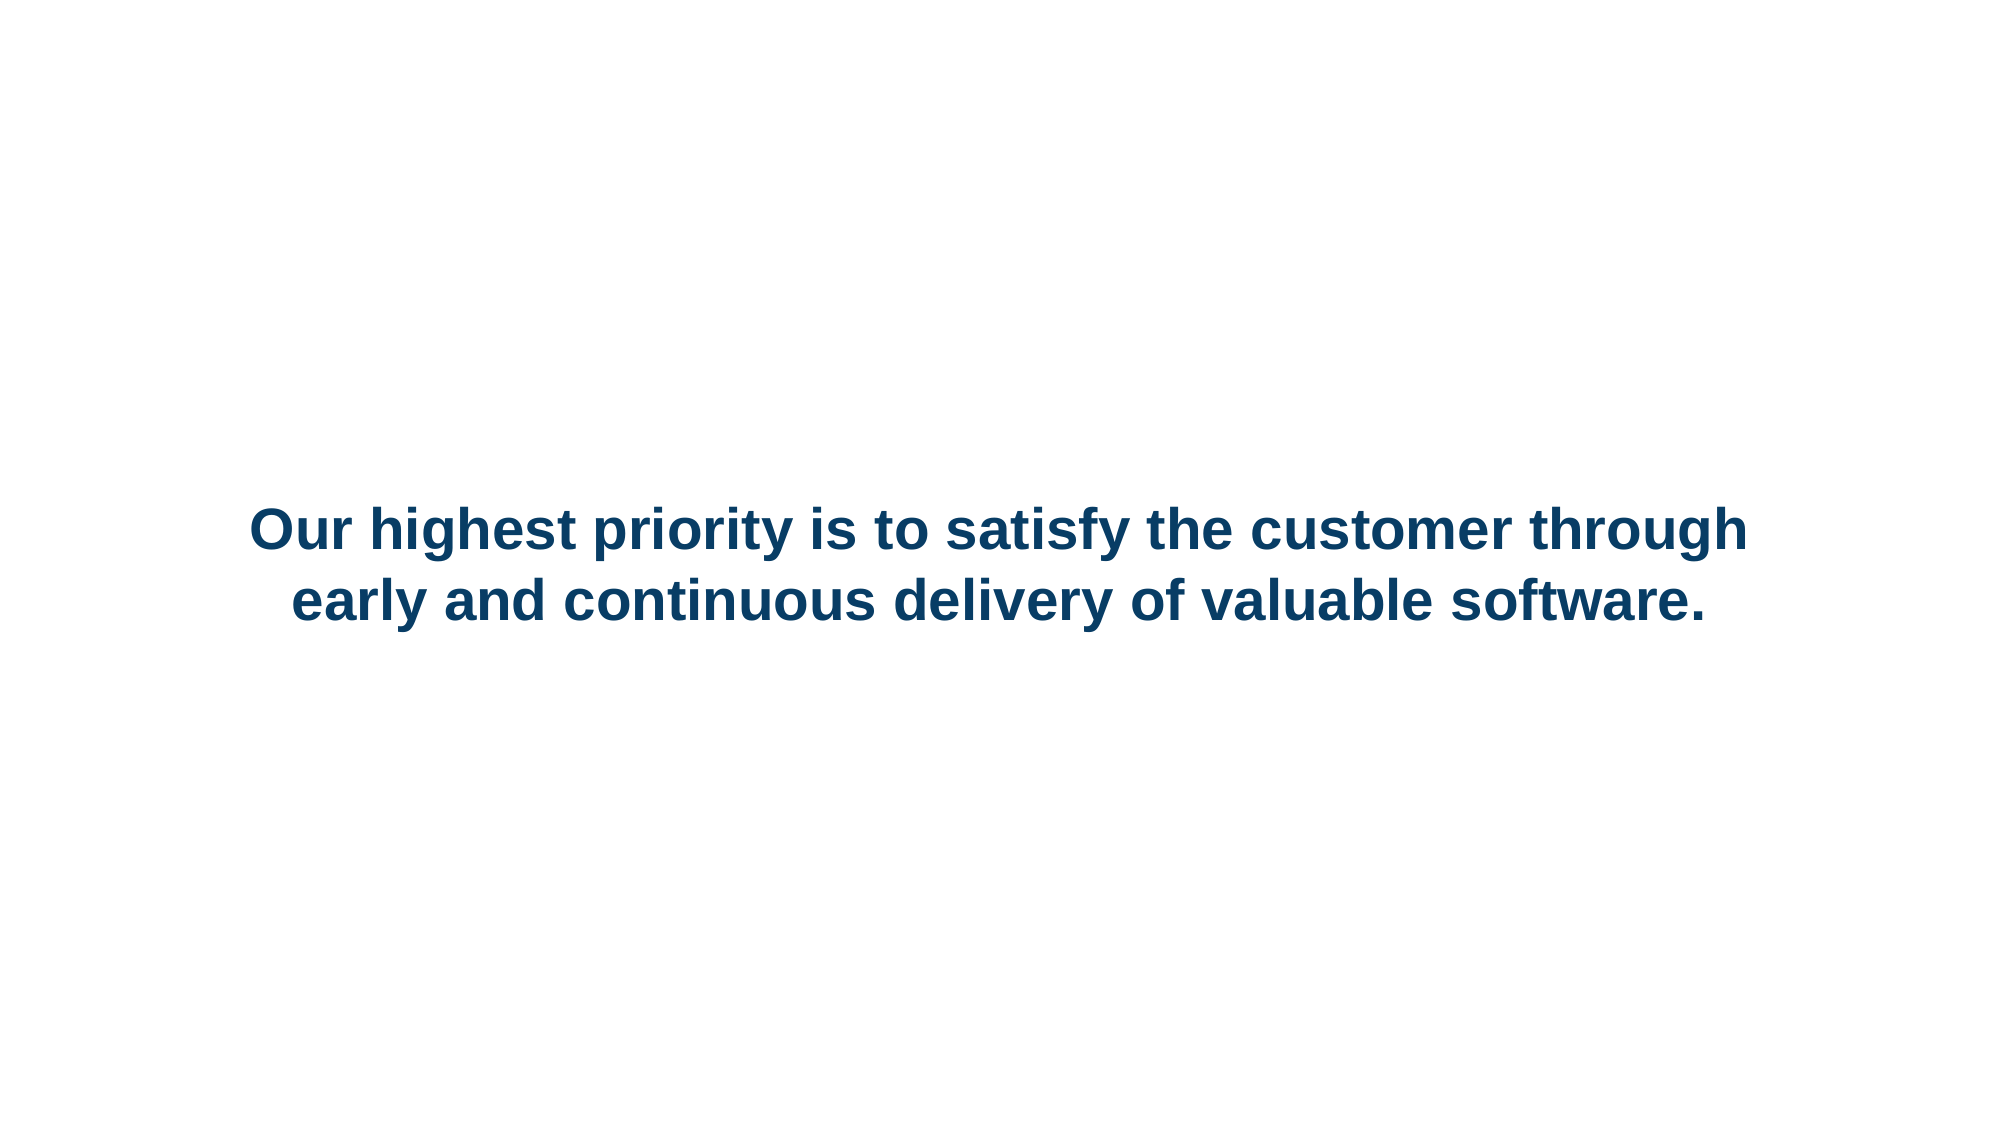

Our highest priority is to satisfy the customer through early and continuous delivery of valuable software.